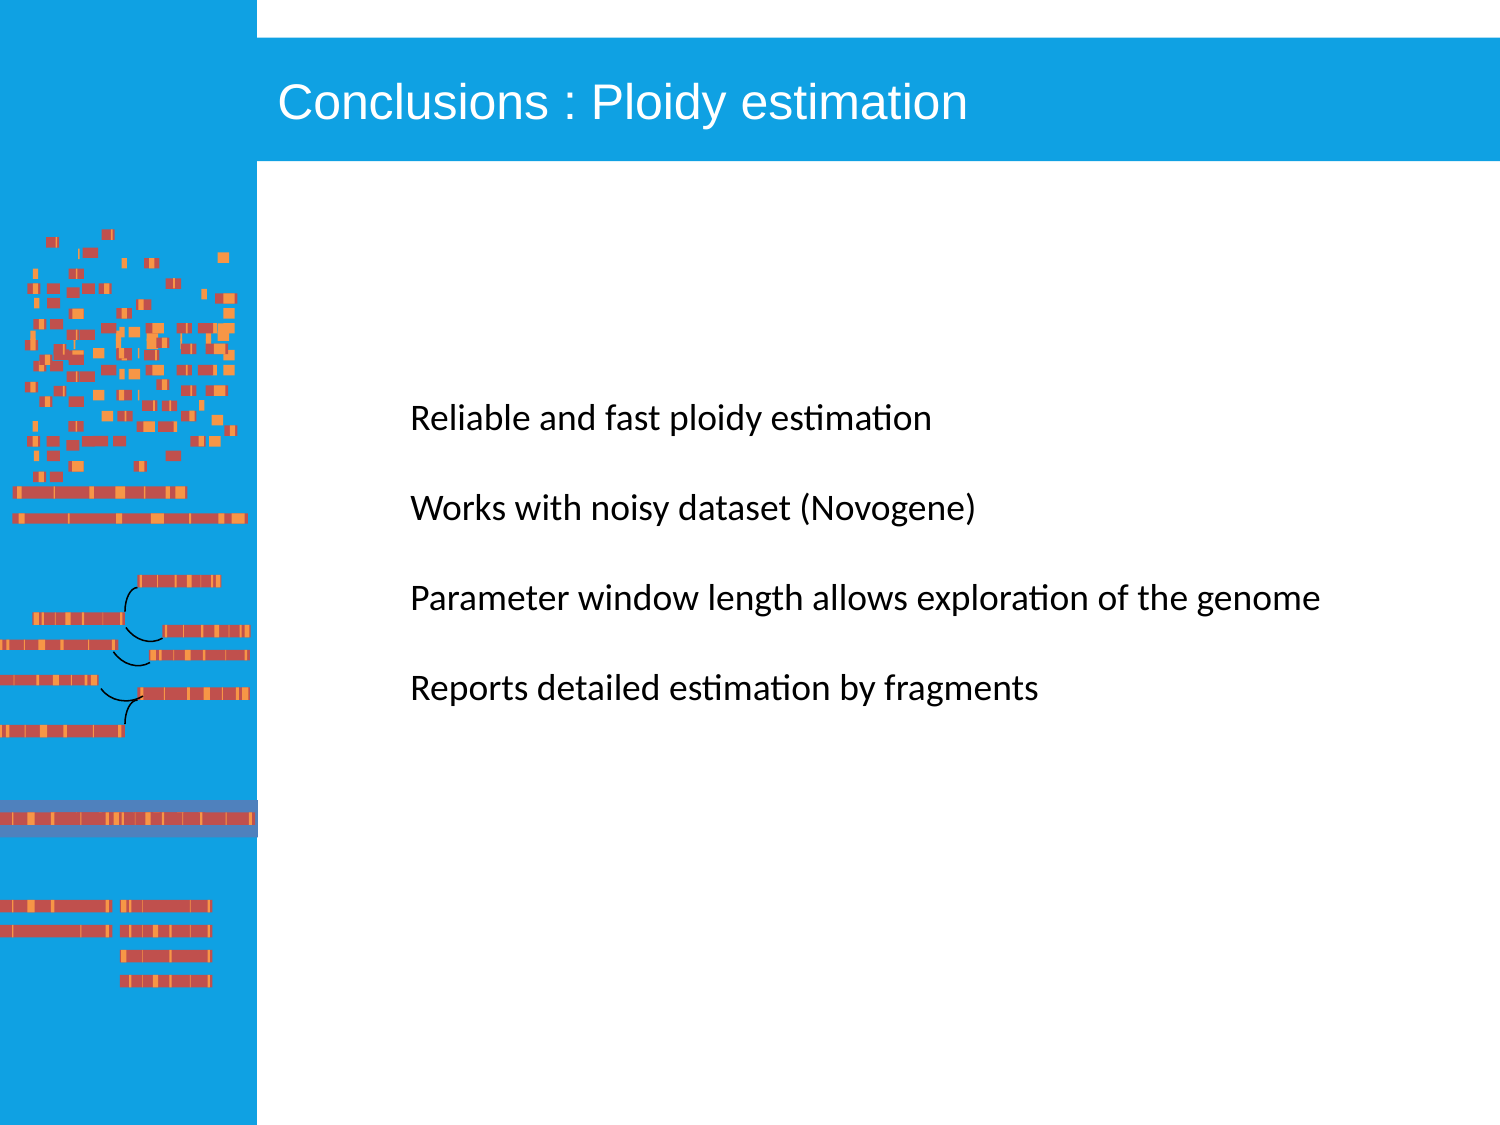

Conclusions : Ploidy estimation

Reliable and fast ploidy estimation

Works with noisy dataset (Novogene)

Parameter window length allows exploration of the genome

Reports detailed estimation by fragments
Name
Function